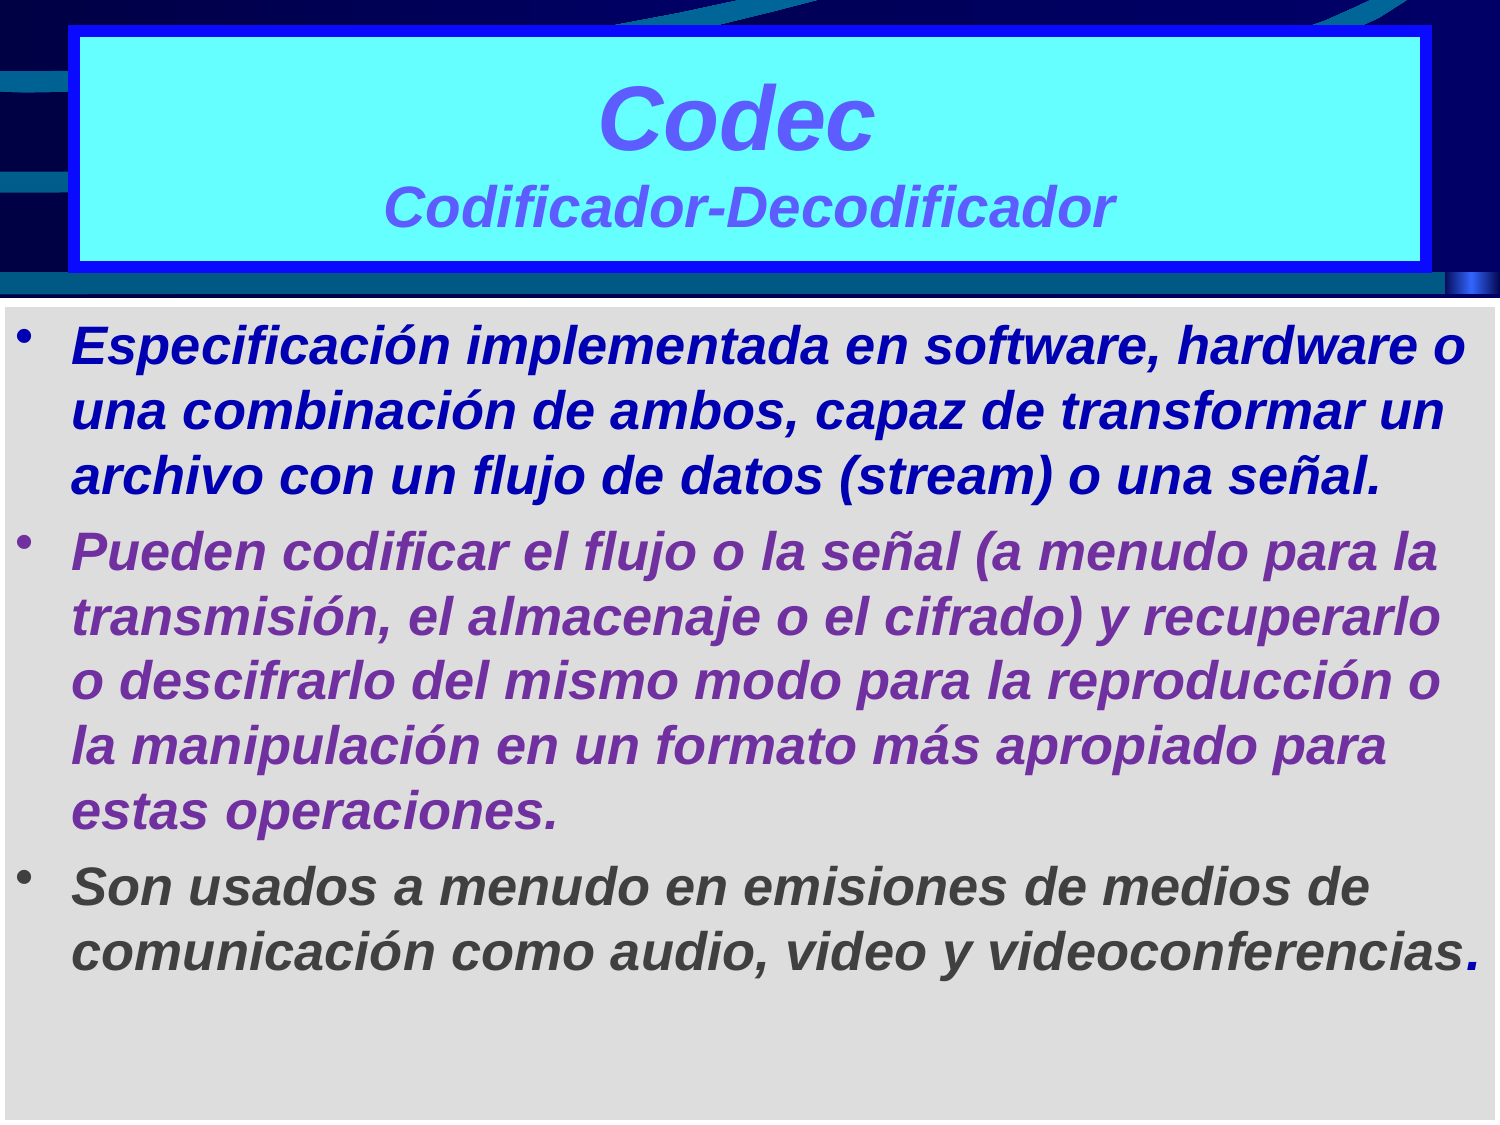

# Codec Codificador-Decodificador
Especificación implementada en software, hardware o una combinación de ambos, capaz de transformar un archivo con un flujo de datos (stream) o una señal.
Pueden codificar el flujo o la señal (a menudo para la transmisión, el almacenaje o el cifrado) y recuperarlo o descifrarlo del mismo modo para la reproducción o la manipulación en un formato más apropiado para estas operaciones.
Son usados a menudo en emisiones de medios de comunicación como audio, video y videoconferencias.

58